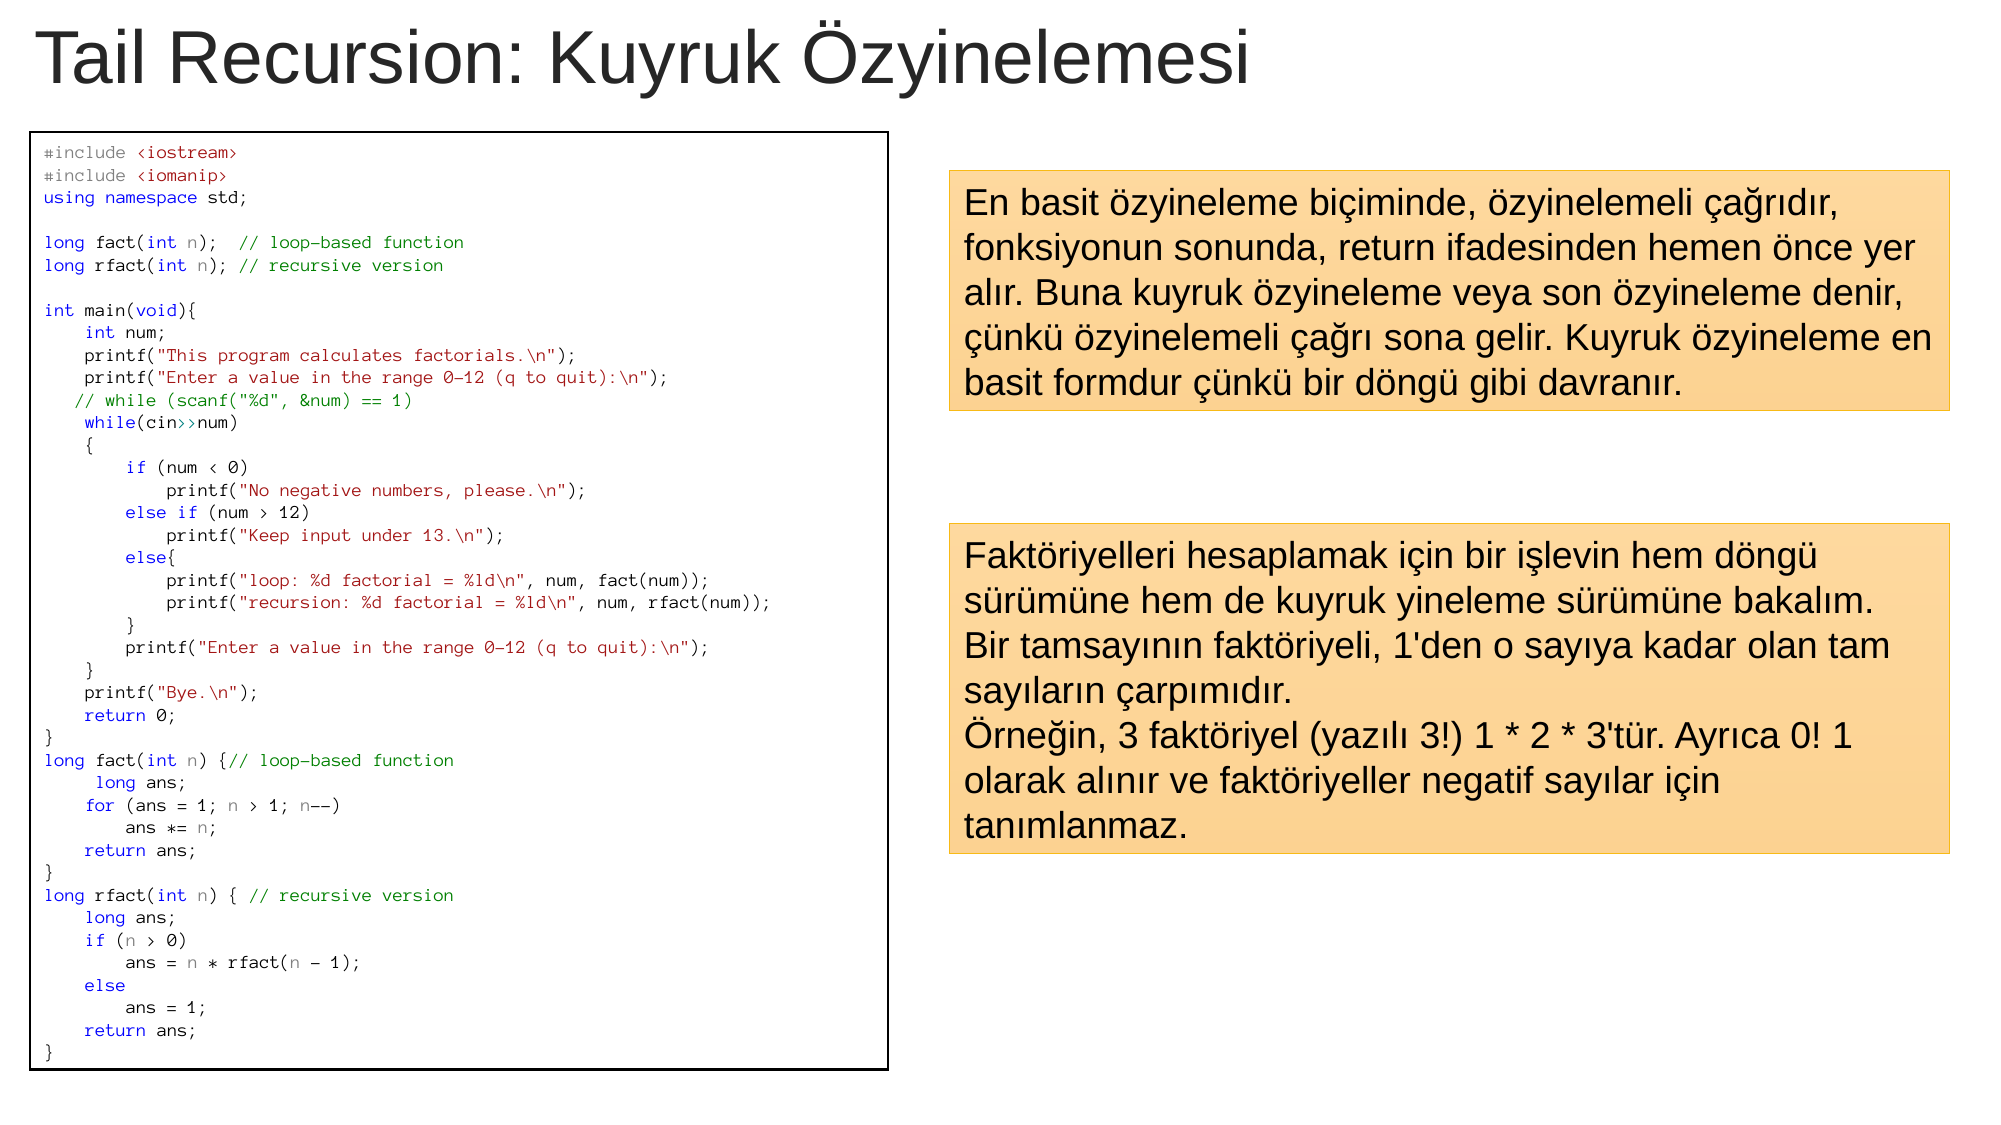

Tail Recursion: Kuyruk Özyinelemesi
#include <iostream>
#include <iomanip>
using namespace std;

long fact(int n);  // loop-based function
long rfact(int n); // recursive version

int main(void){
    int num;
    printf("This program calculates factorials.\n");
    printf("Enter a value in the range 0-12 (q to quit):\n");
   // while (scanf("%d", &num) == 1)
    while(cin>>num)
    {
        if (num < 0)
            printf("No negative numbers, please.\n");
        else if (num > 12)
            printf("Keep input under 13.\n");
        else{
            printf("loop: %d factorial = %ld\n", num, fact(num));
            printf("recursion: %d factorial = %ld\n", num, rfact(num));
        }
        printf("Enter a value in the range 0-12 (q to quit):\n");
    }
    printf("Bye.\n");
    return 0;
}
long fact(int n) {// loop-based function
     long ans;
    for (ans = 1; n > 1; n--)
        ans *= n;
    return ans;
}
long rfact(int n) { // recursive version
    long ans;
    if (n > 0)
        ans = n * rfact(n - 1);
    else
        ans = 1;
    return ans;
}
En basit özyineleme biçiminde, özyinelemeli çağrıdır, fonksiyonun sonunda, return ifadesinden hemen önce yer alır. Buna kuyruk özyineleme veya son özyineleme denir, çünkü özyinelemeli çağrı sona gelir. Kuyruk özyineleme en basit formdur çünkü bir döngü gibi davranır.
Faktöriyelleri hesaplamak için bir işlevin hem döngü sürümüne hem de kuyruk yineleme sürümüne bakalım.
Bir tamsayının faktöriyeli, 1'den o sayıya kadar olan tam sayıların çarpımıdır.
Örneğin, 3 faktöriyel (yazılı 3!) 1 * 2 * 3'tür. Ayrıca 0! 1 olarak alınır ve faktöriyeller negatif sayılar için tanımlanmaz.